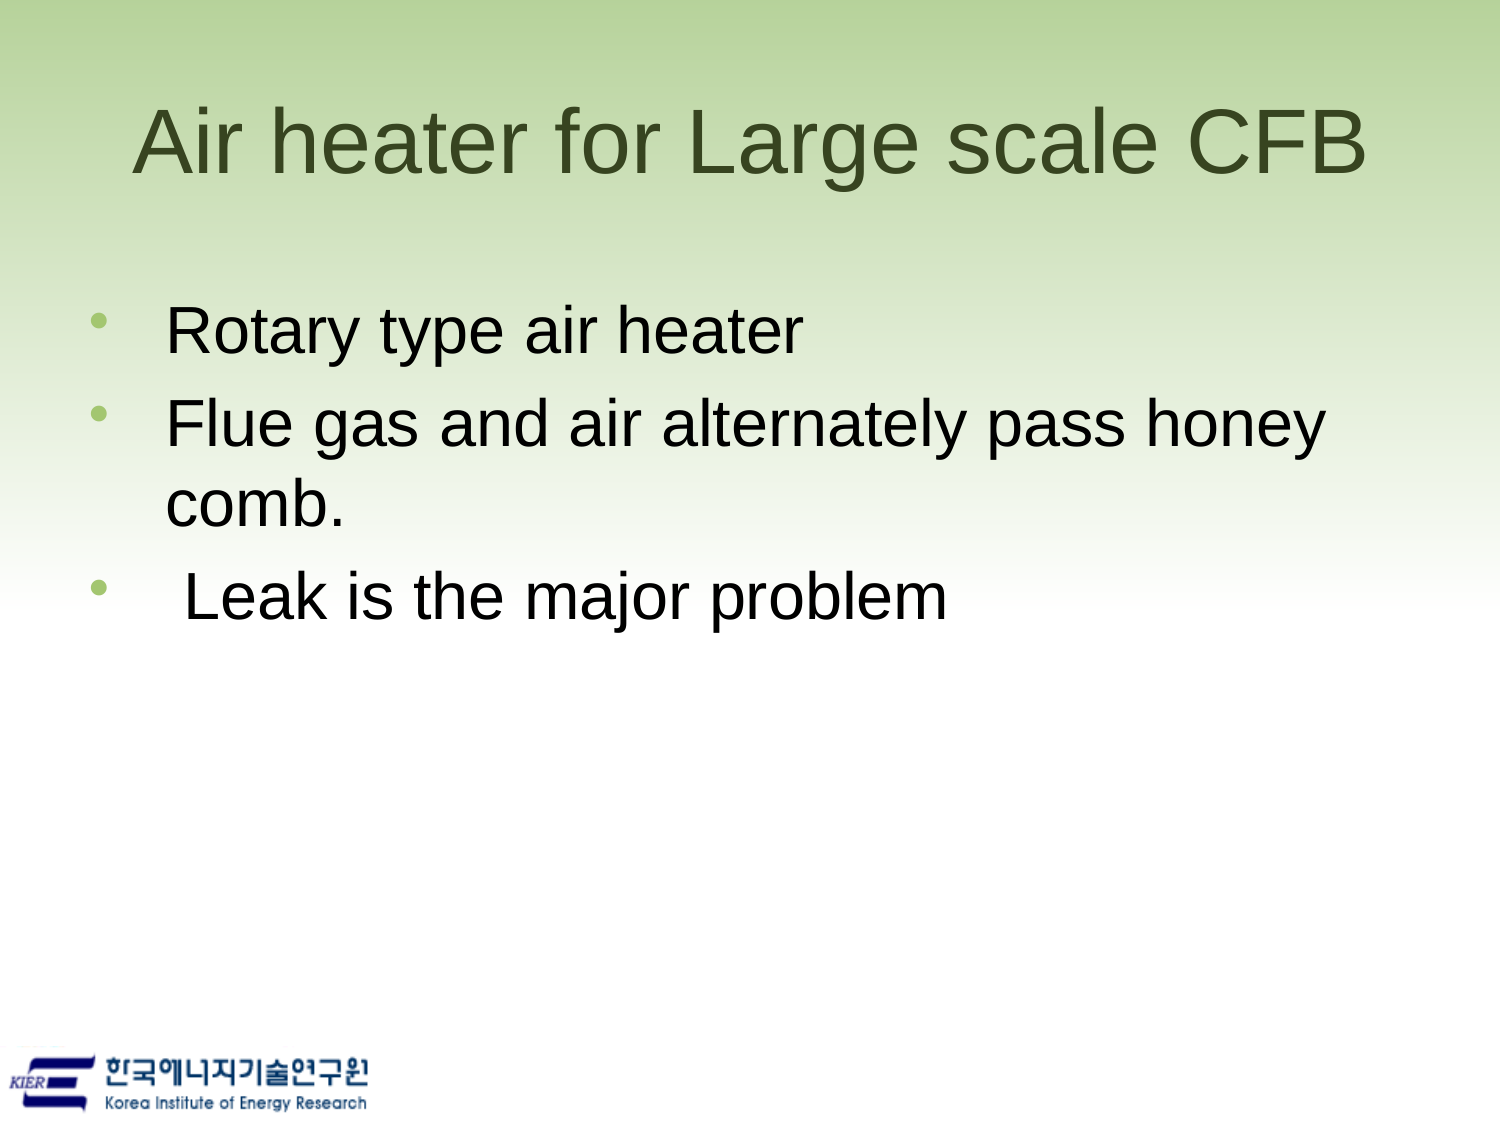

# Air heater for Large scale CFB
Rotary type air heater
Flue gas and air alternately pass honey comb.
 Leak is the major problem